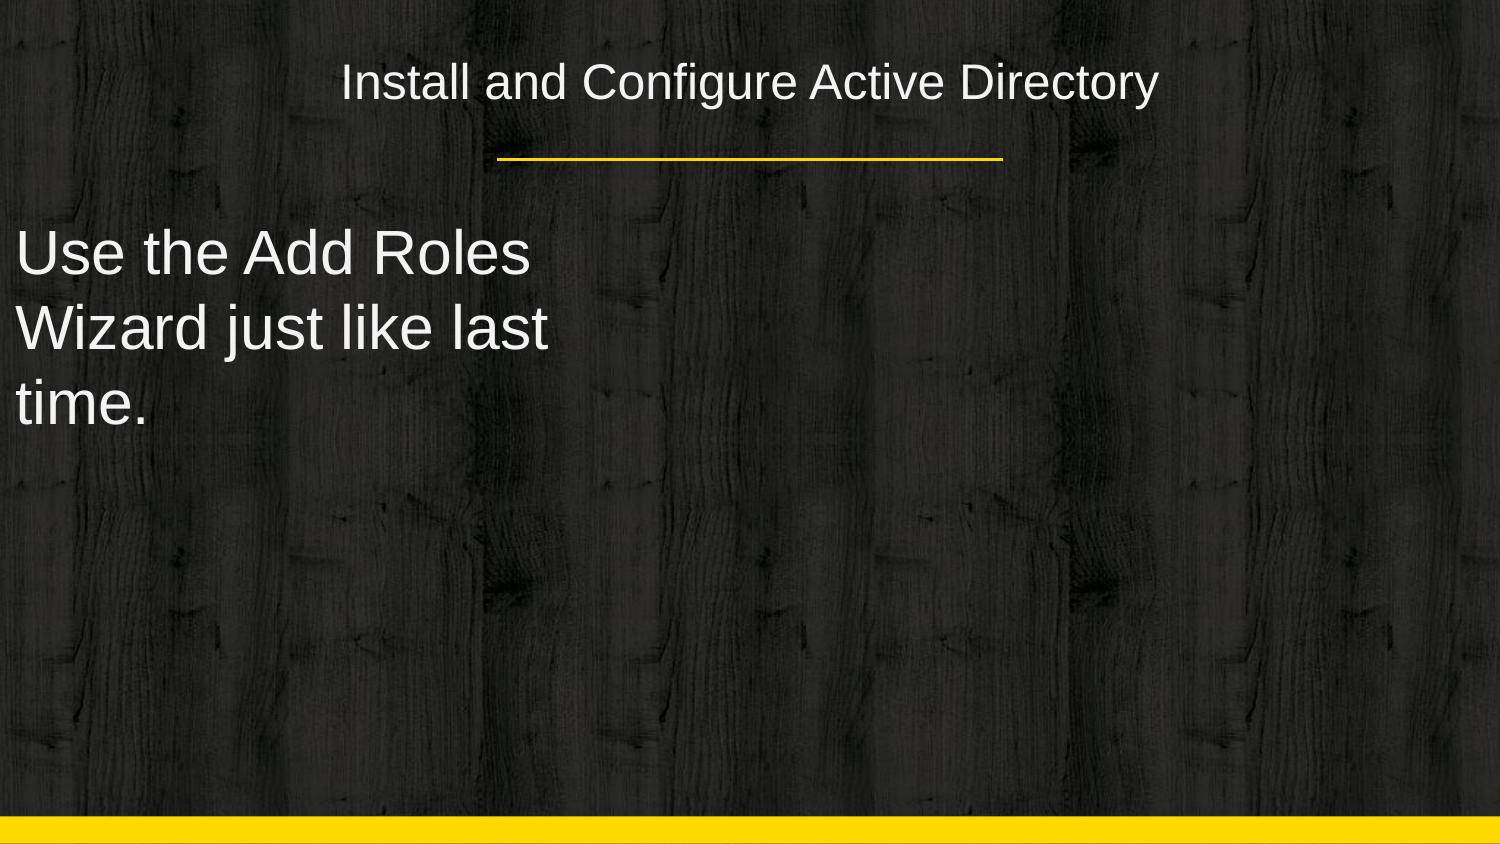

# Install and Configure Active Directory
Use the Add Roles Wizard just like last time.